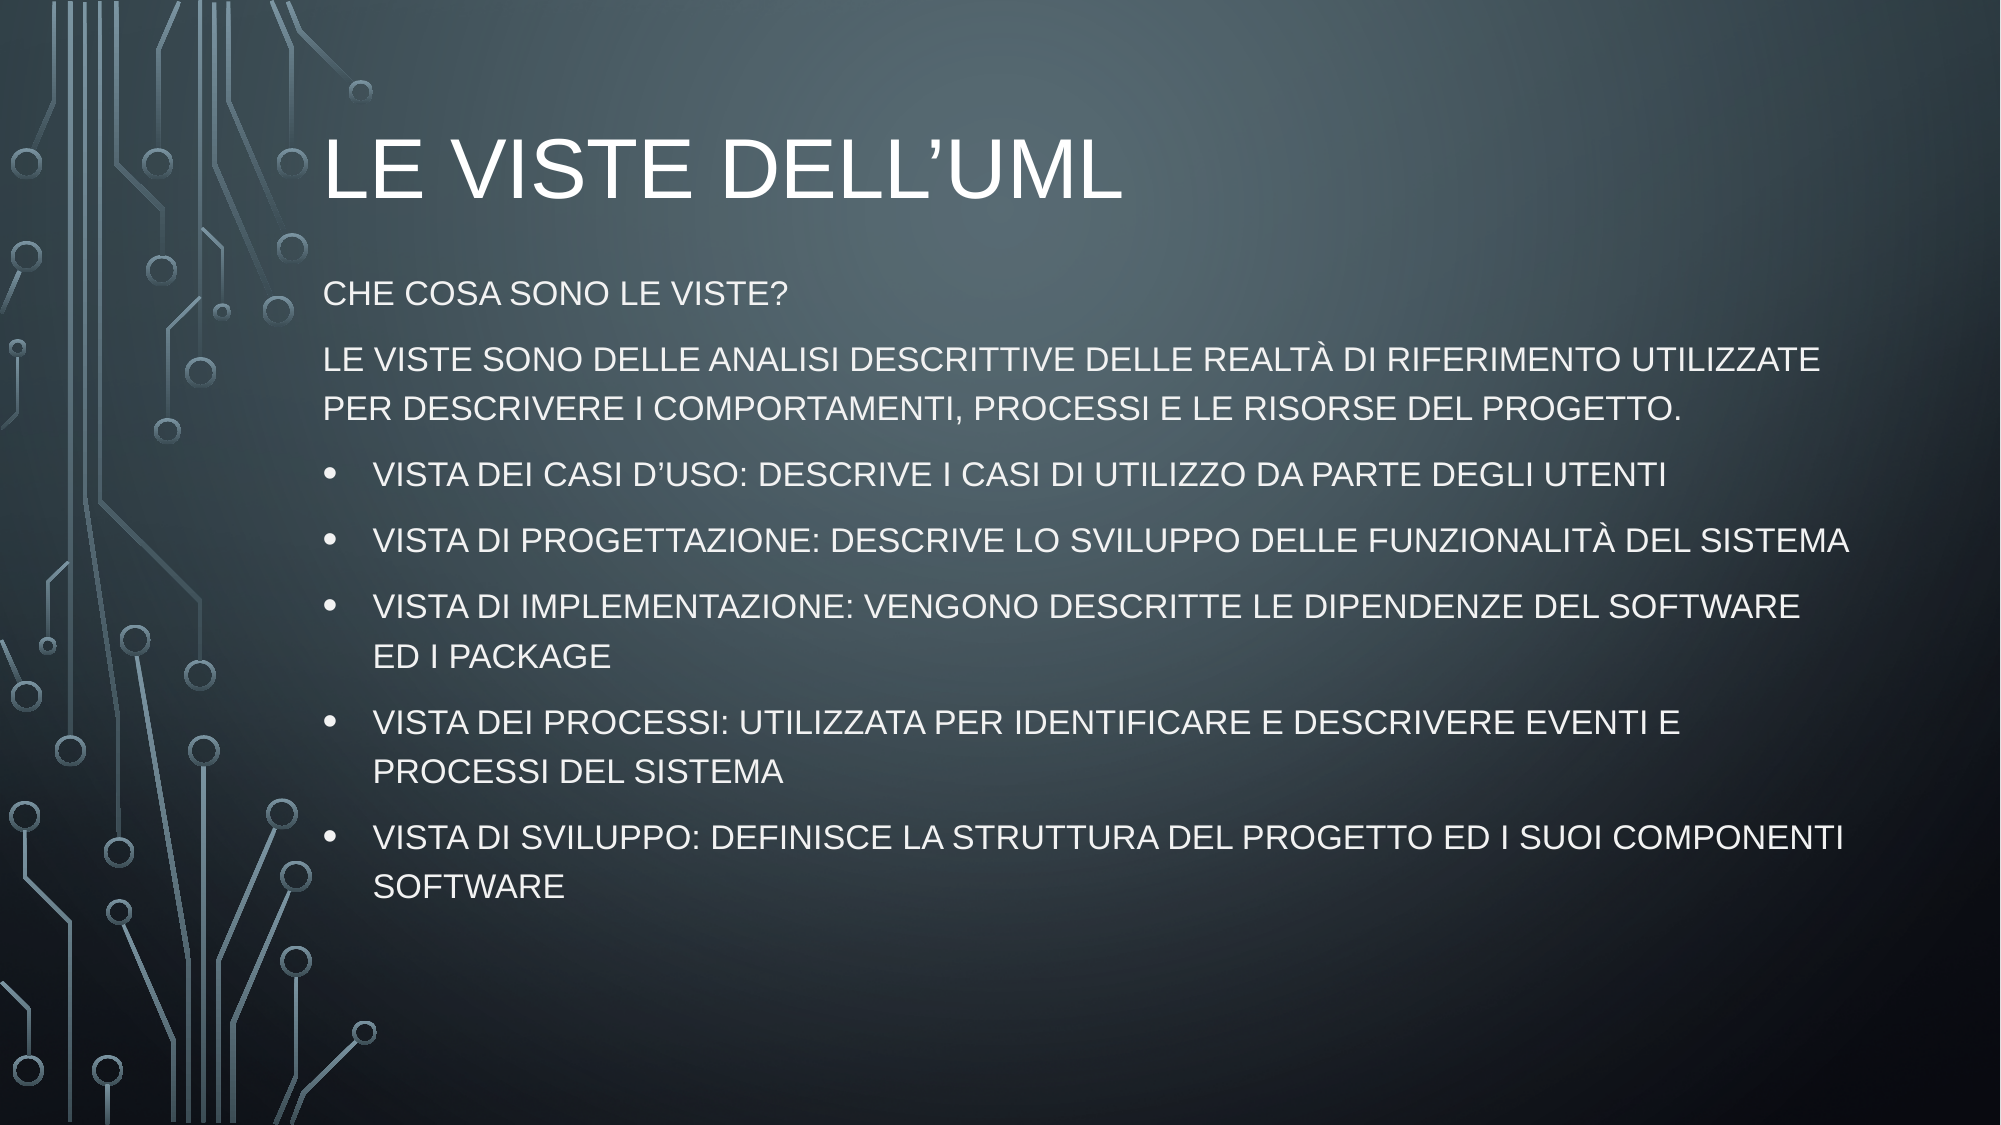

# Le viste delL’uml
Che cosa sono le viste?
Le viste sono delle analisi descrittive delle realtà di riferimento utilizzate per descrivere i comportamenti, processi e le risorse del progetto.
Vista dei casi d’uso: descrive i casi di utilizzo da parte degli utenti
Vista di progettazione: Descrive lo sviluppo delle funzionalità del sistema
Vista di implementazione: Vengono descritte le dipendenze del software ed i package
Vista dei processi: Utilizzata per identificare e descrivere eventi e processi del sistema
Vista di sviluppo: definisce la struttura del progetto ed i suoi componenti software